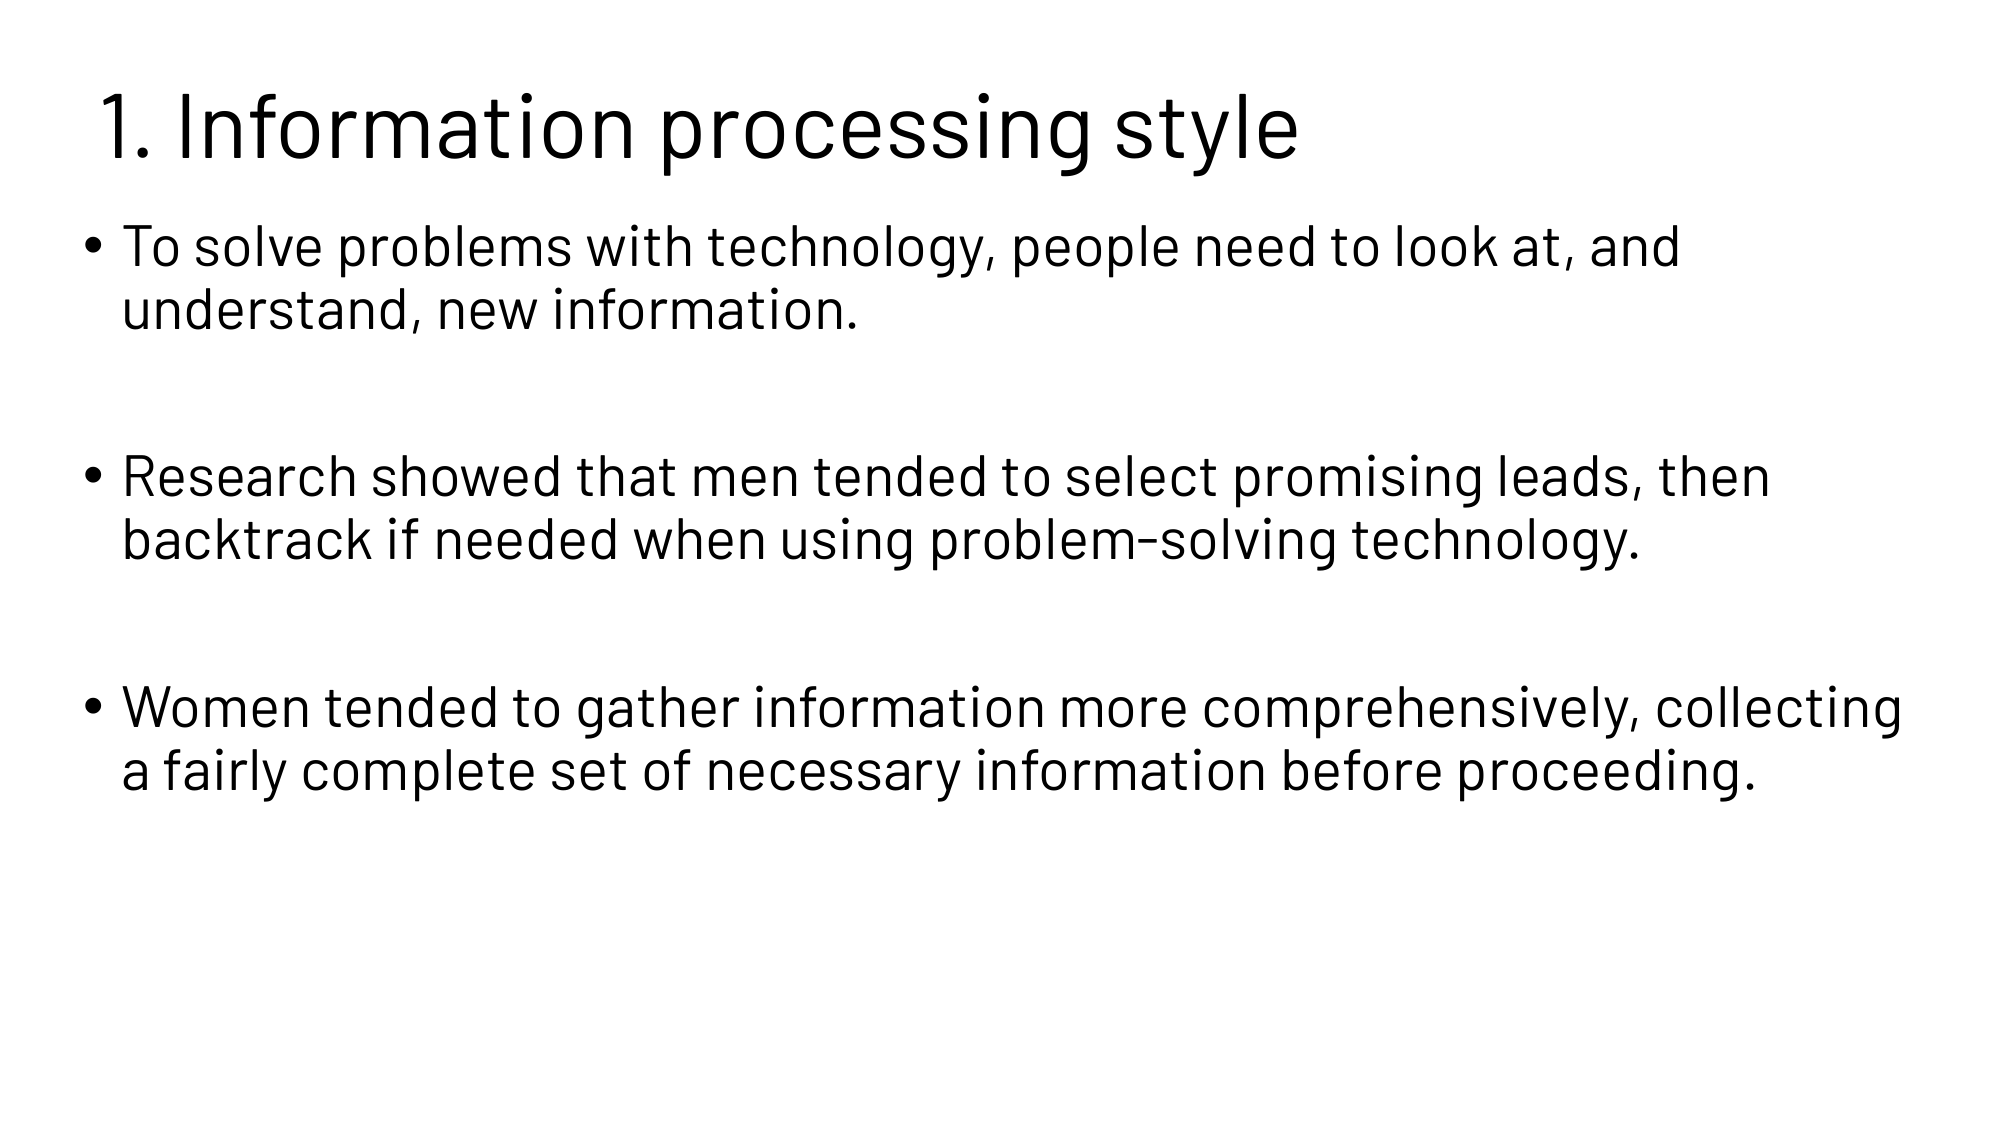

# 1. Information processing style
To solve problems with technology, people need to look at, and understand, new information.

Research showed that men tended to select promising leads, then backtrack if needed when using problem-solving technology.

Women tended to gather information more comprehensively, collecting
a fairly complete set of necessary information before proceeding.